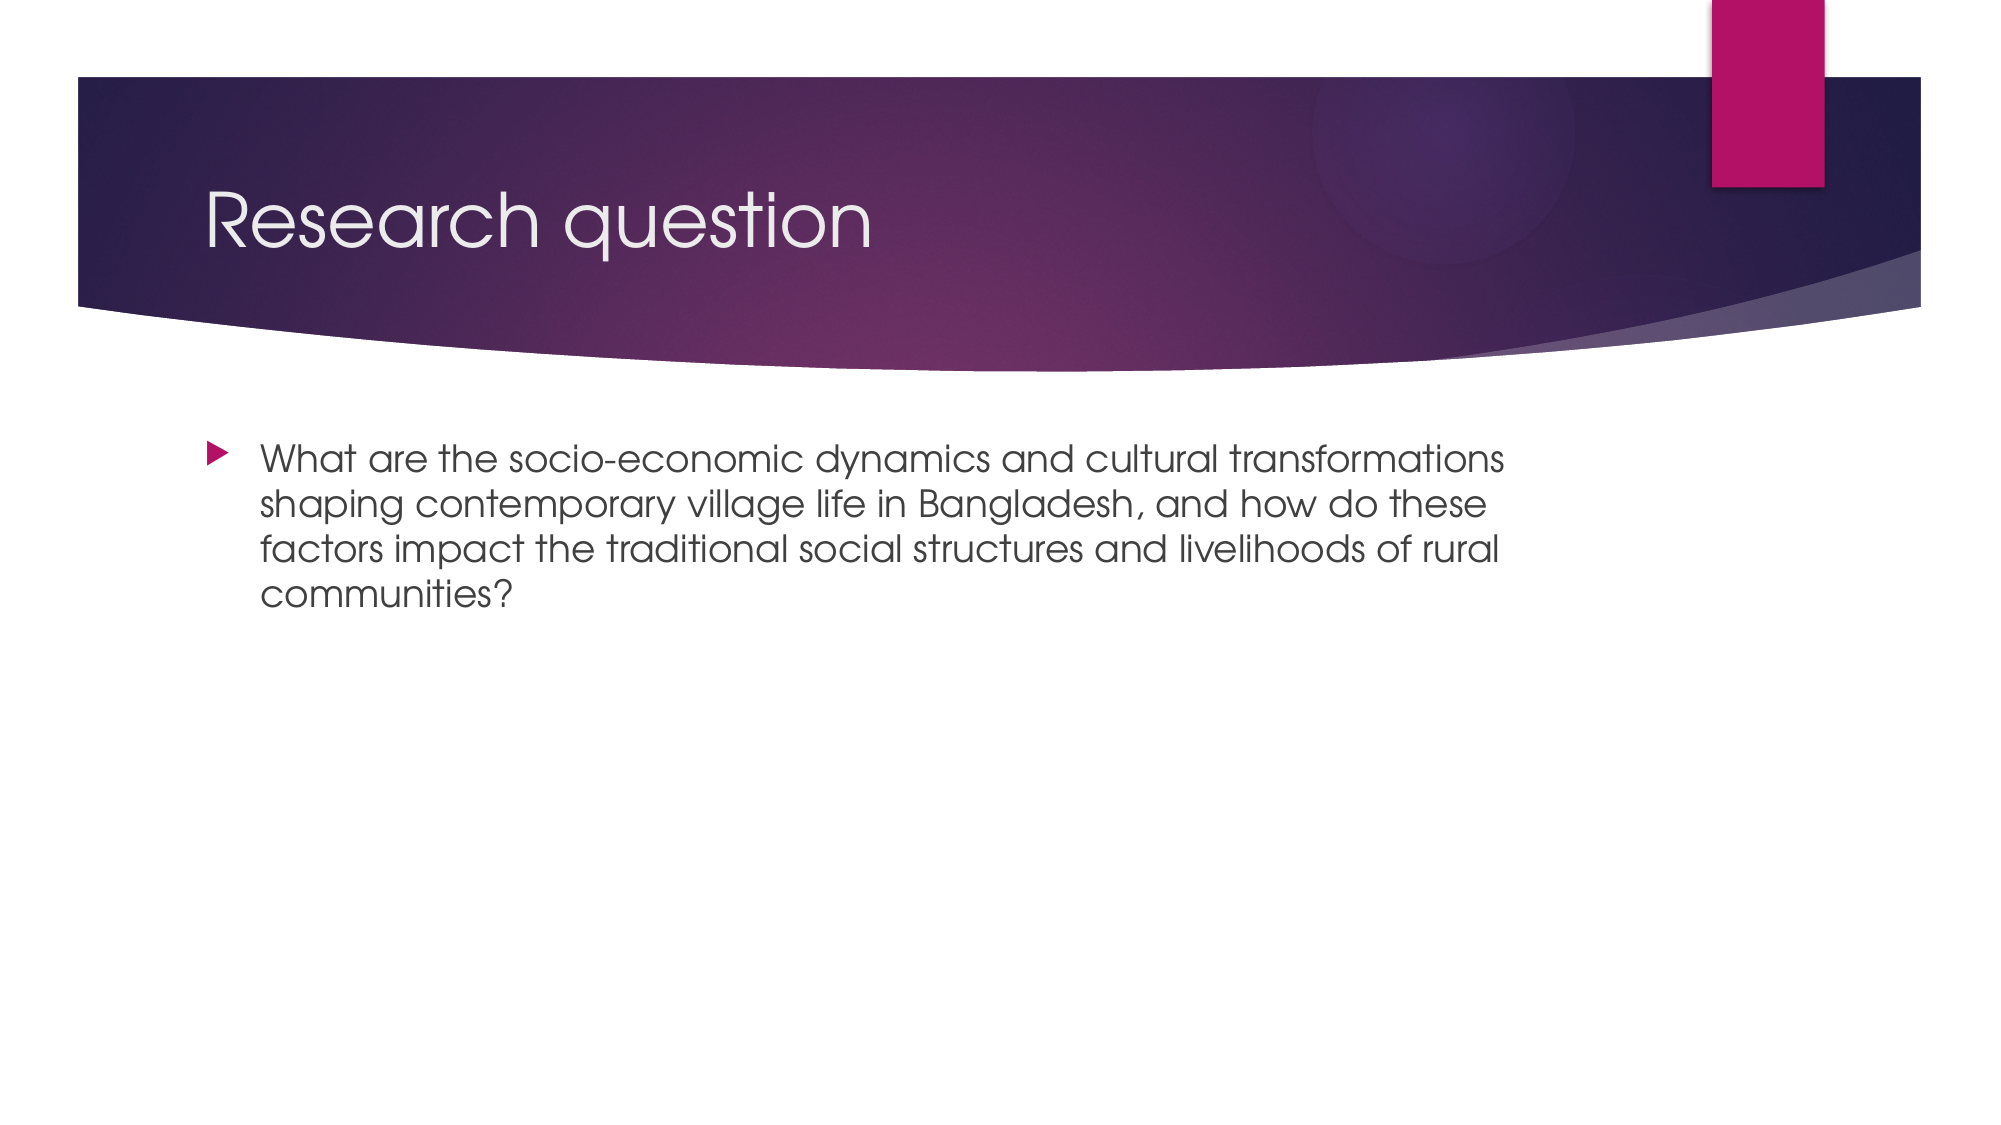

# Research question
What are the socio-economic dynamics and cultural transformations shaping contemporary village life in Bangladesh, and how do these factors impact the traditional social structures and livelihoods of rural communities?